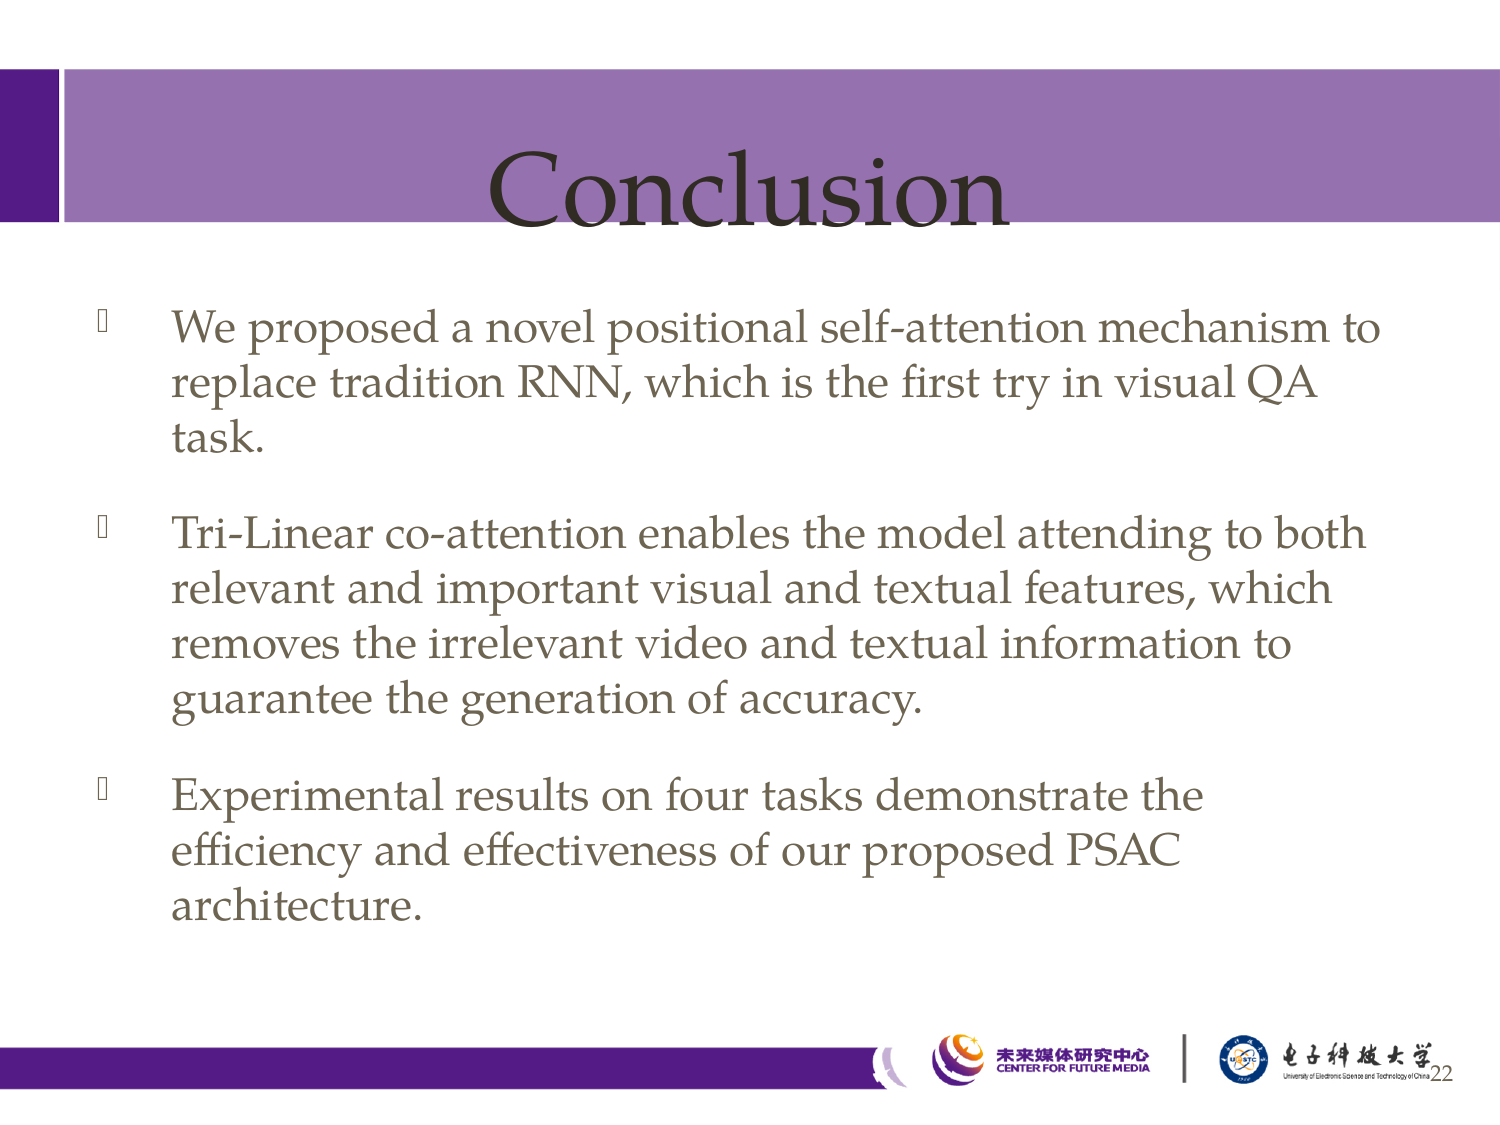

# Conclusion
We proposed a novel positional self-attention mechanism to replace tradition RNN, which is the first try in visual QA task.
Tri-Linear co-attention enables the model attending to both relevant and important visual and textual features, which removes the irrelevant video and textual information to guarantee the generation of accuracy.
Experimental results on four tasks demonstrate the efficiency and effectiveness of our proposed PSAC architecture.
22